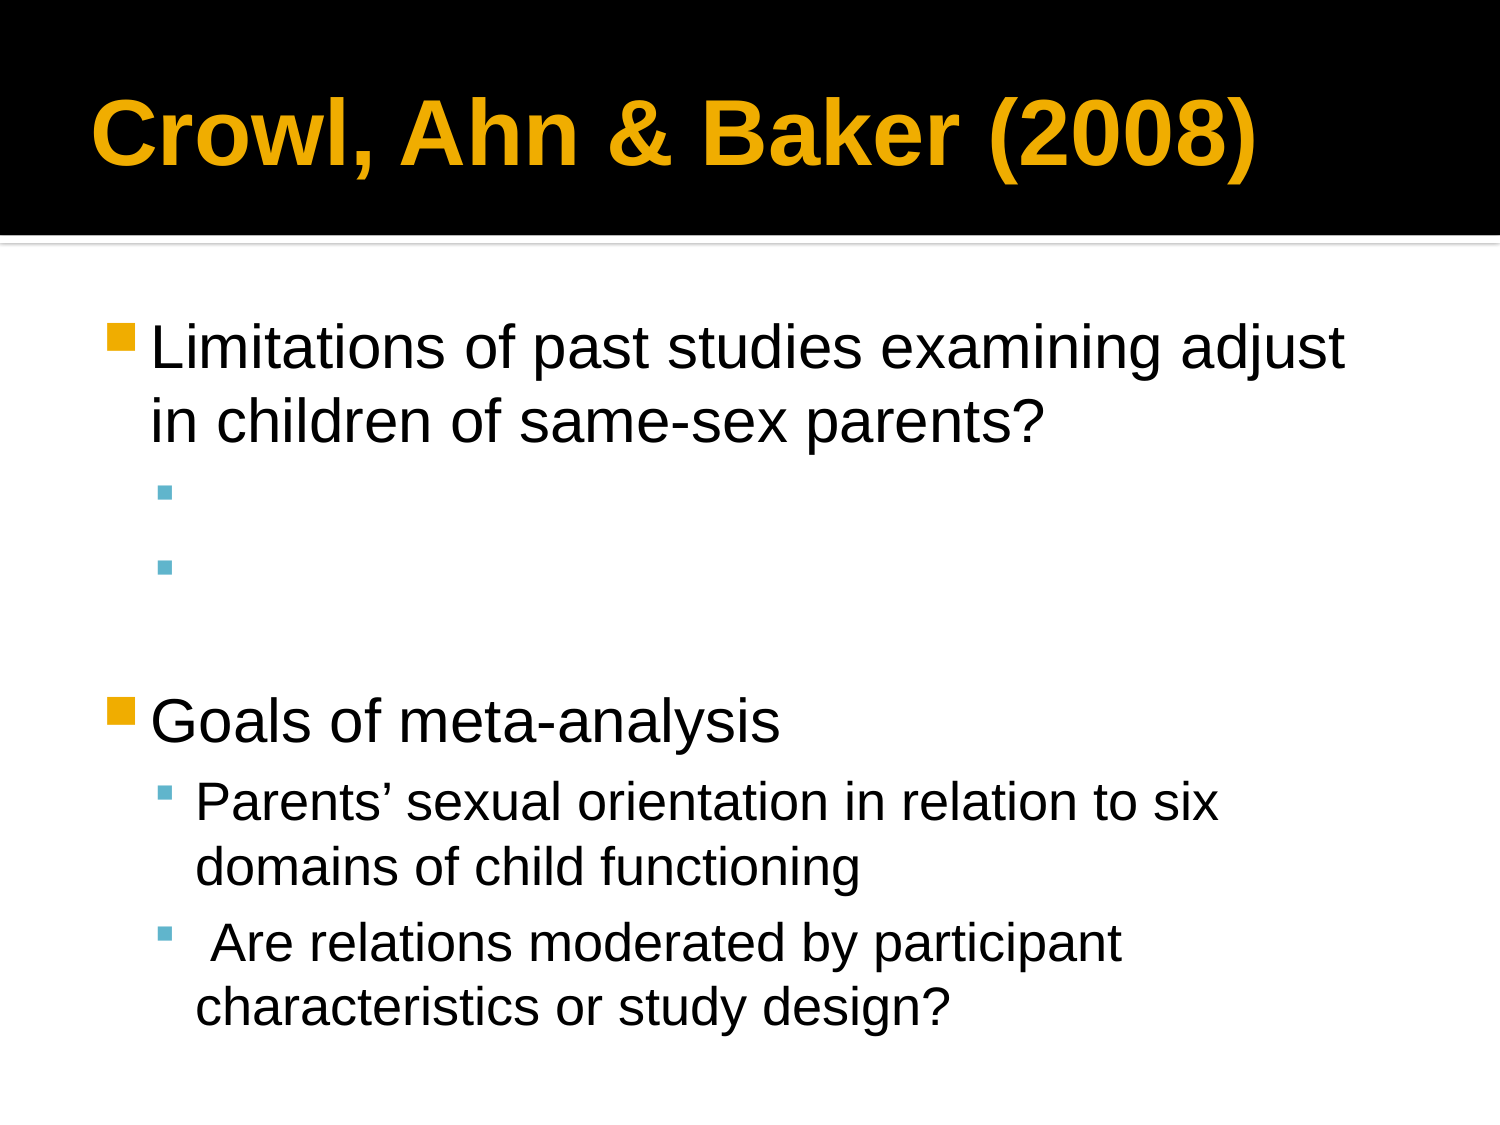

# Crowl, Ahn & Baker (2008)
Limitations of past studies examining adjust in children of same-sex parents?

Goals of meta-analysis
Parents’ sexual orientation in relation to six domains of child functioning
 Are relations moderated by participant characteristics or study design?